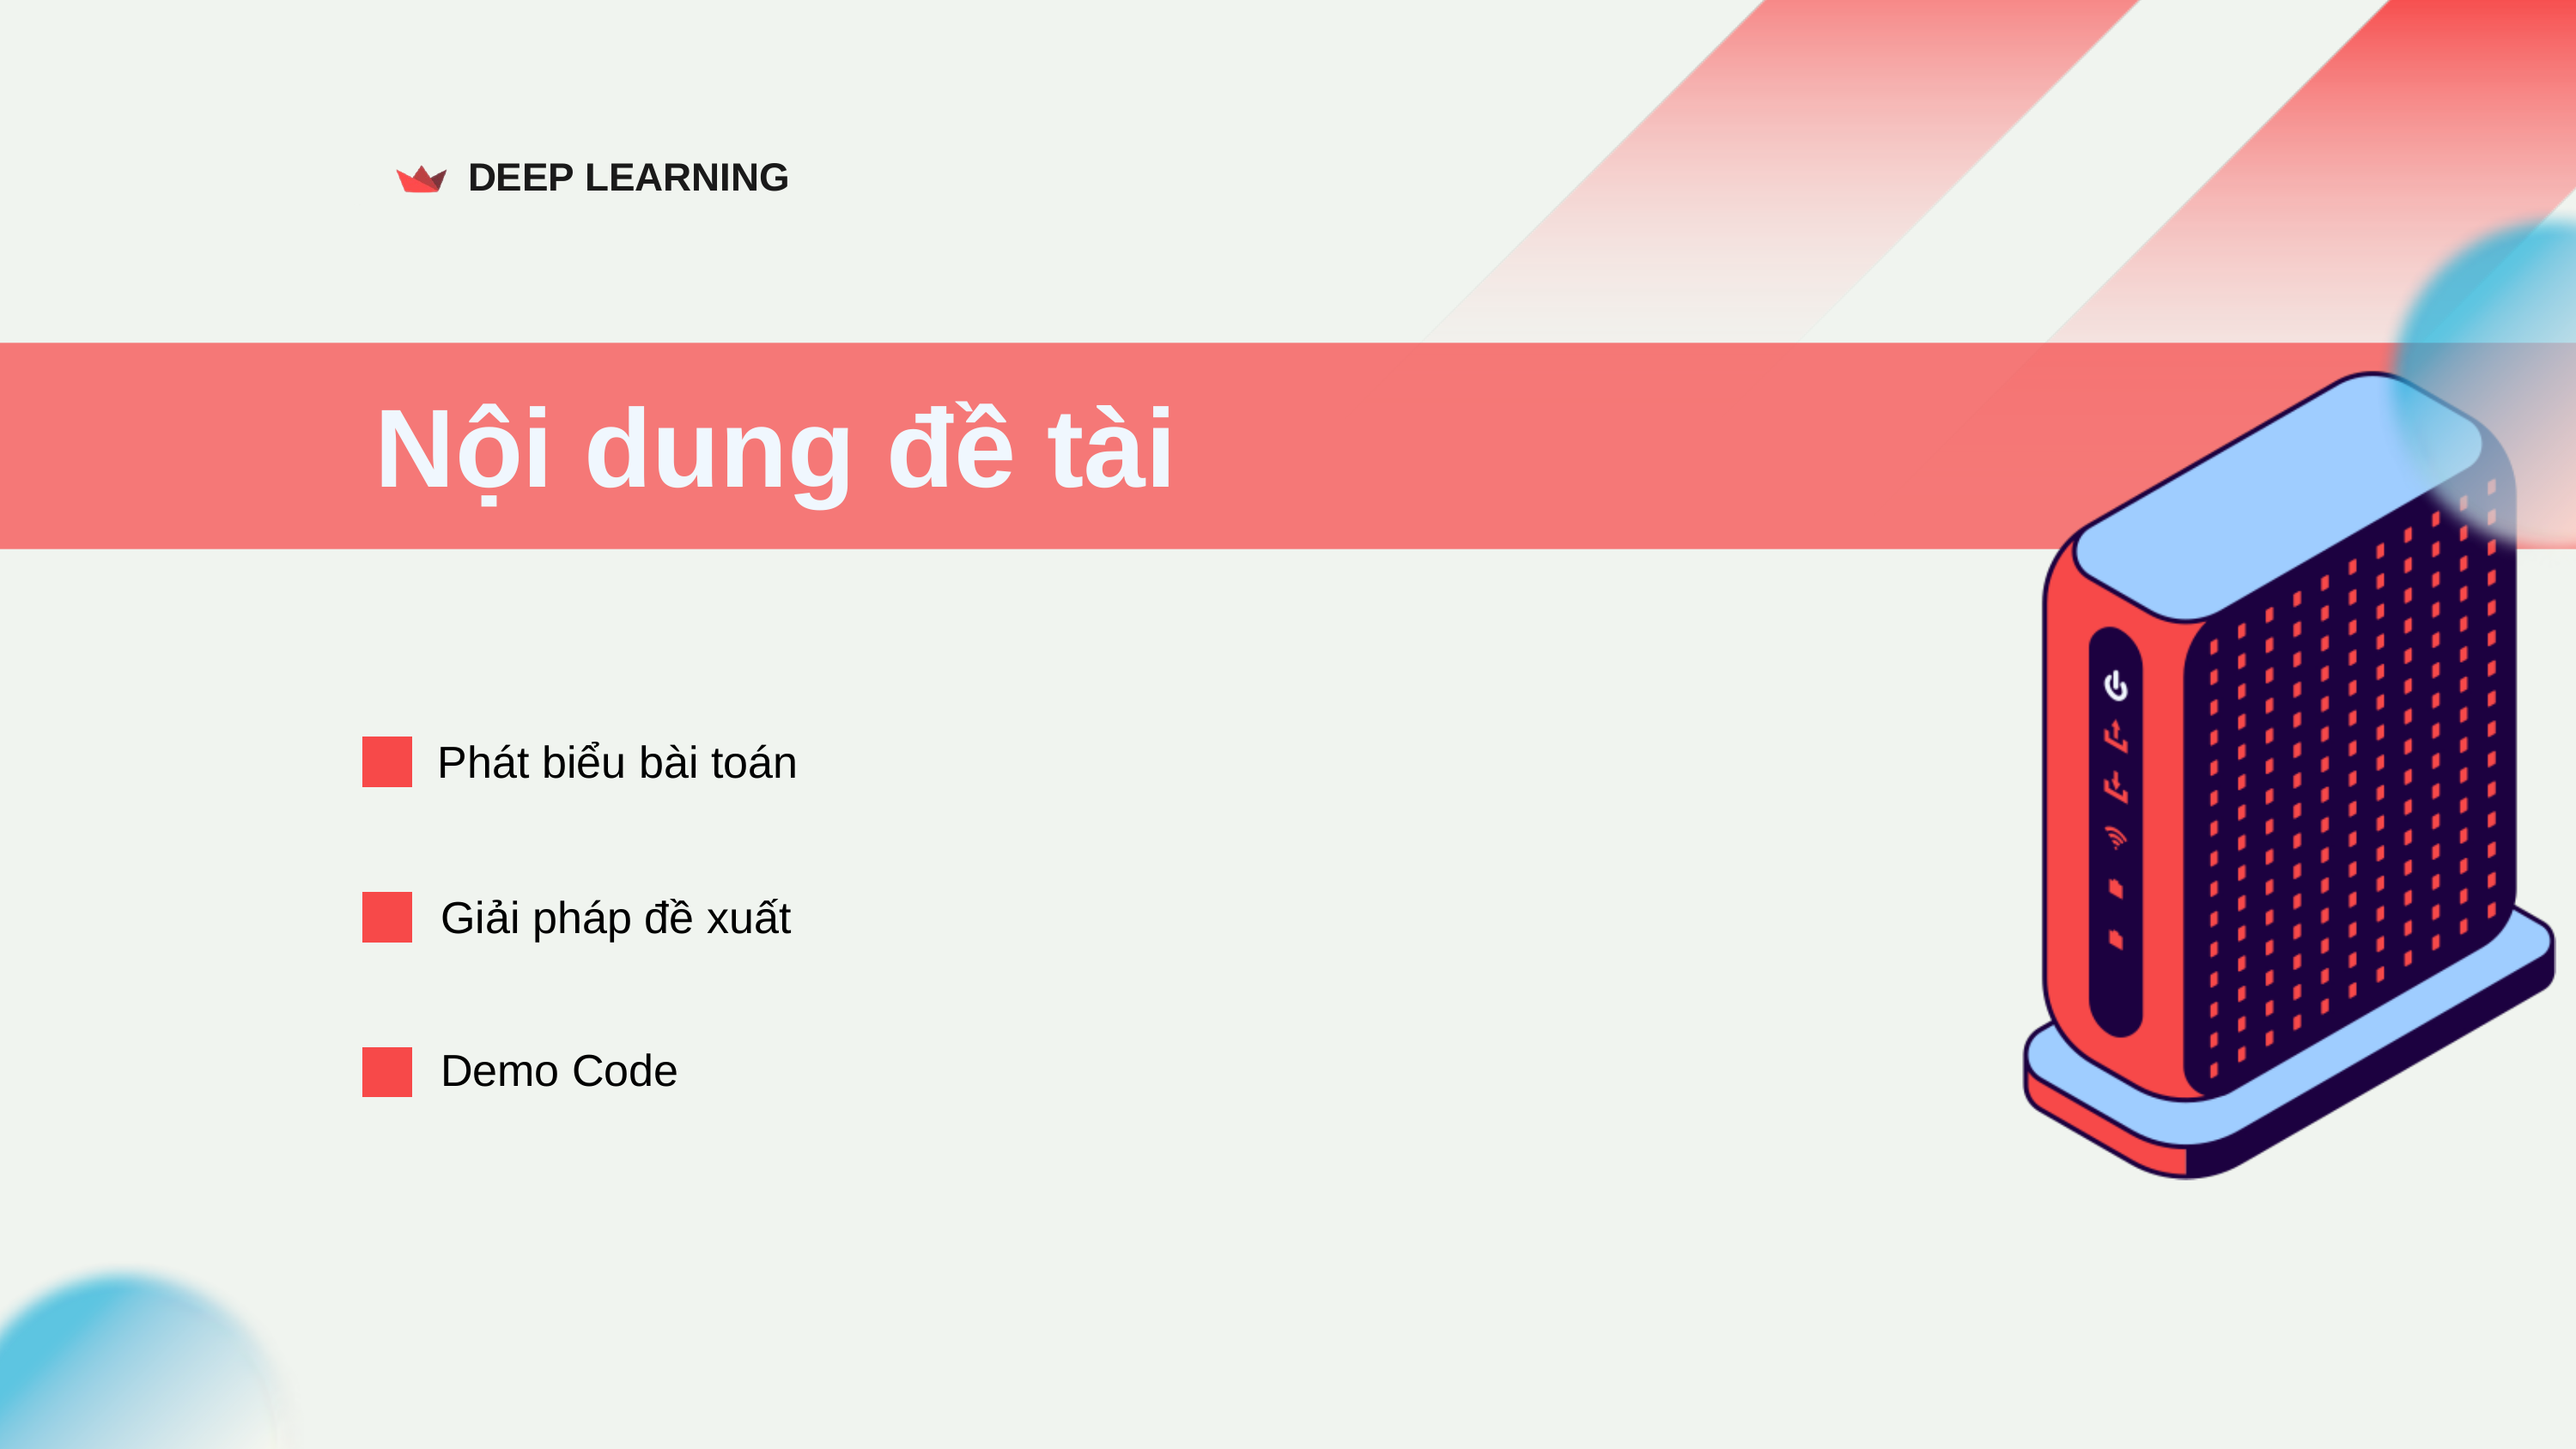

DEEP LEARNING

Nội dung đề tài
Phát biểu bài toán

Giải pháp đề xuất

Demo Code